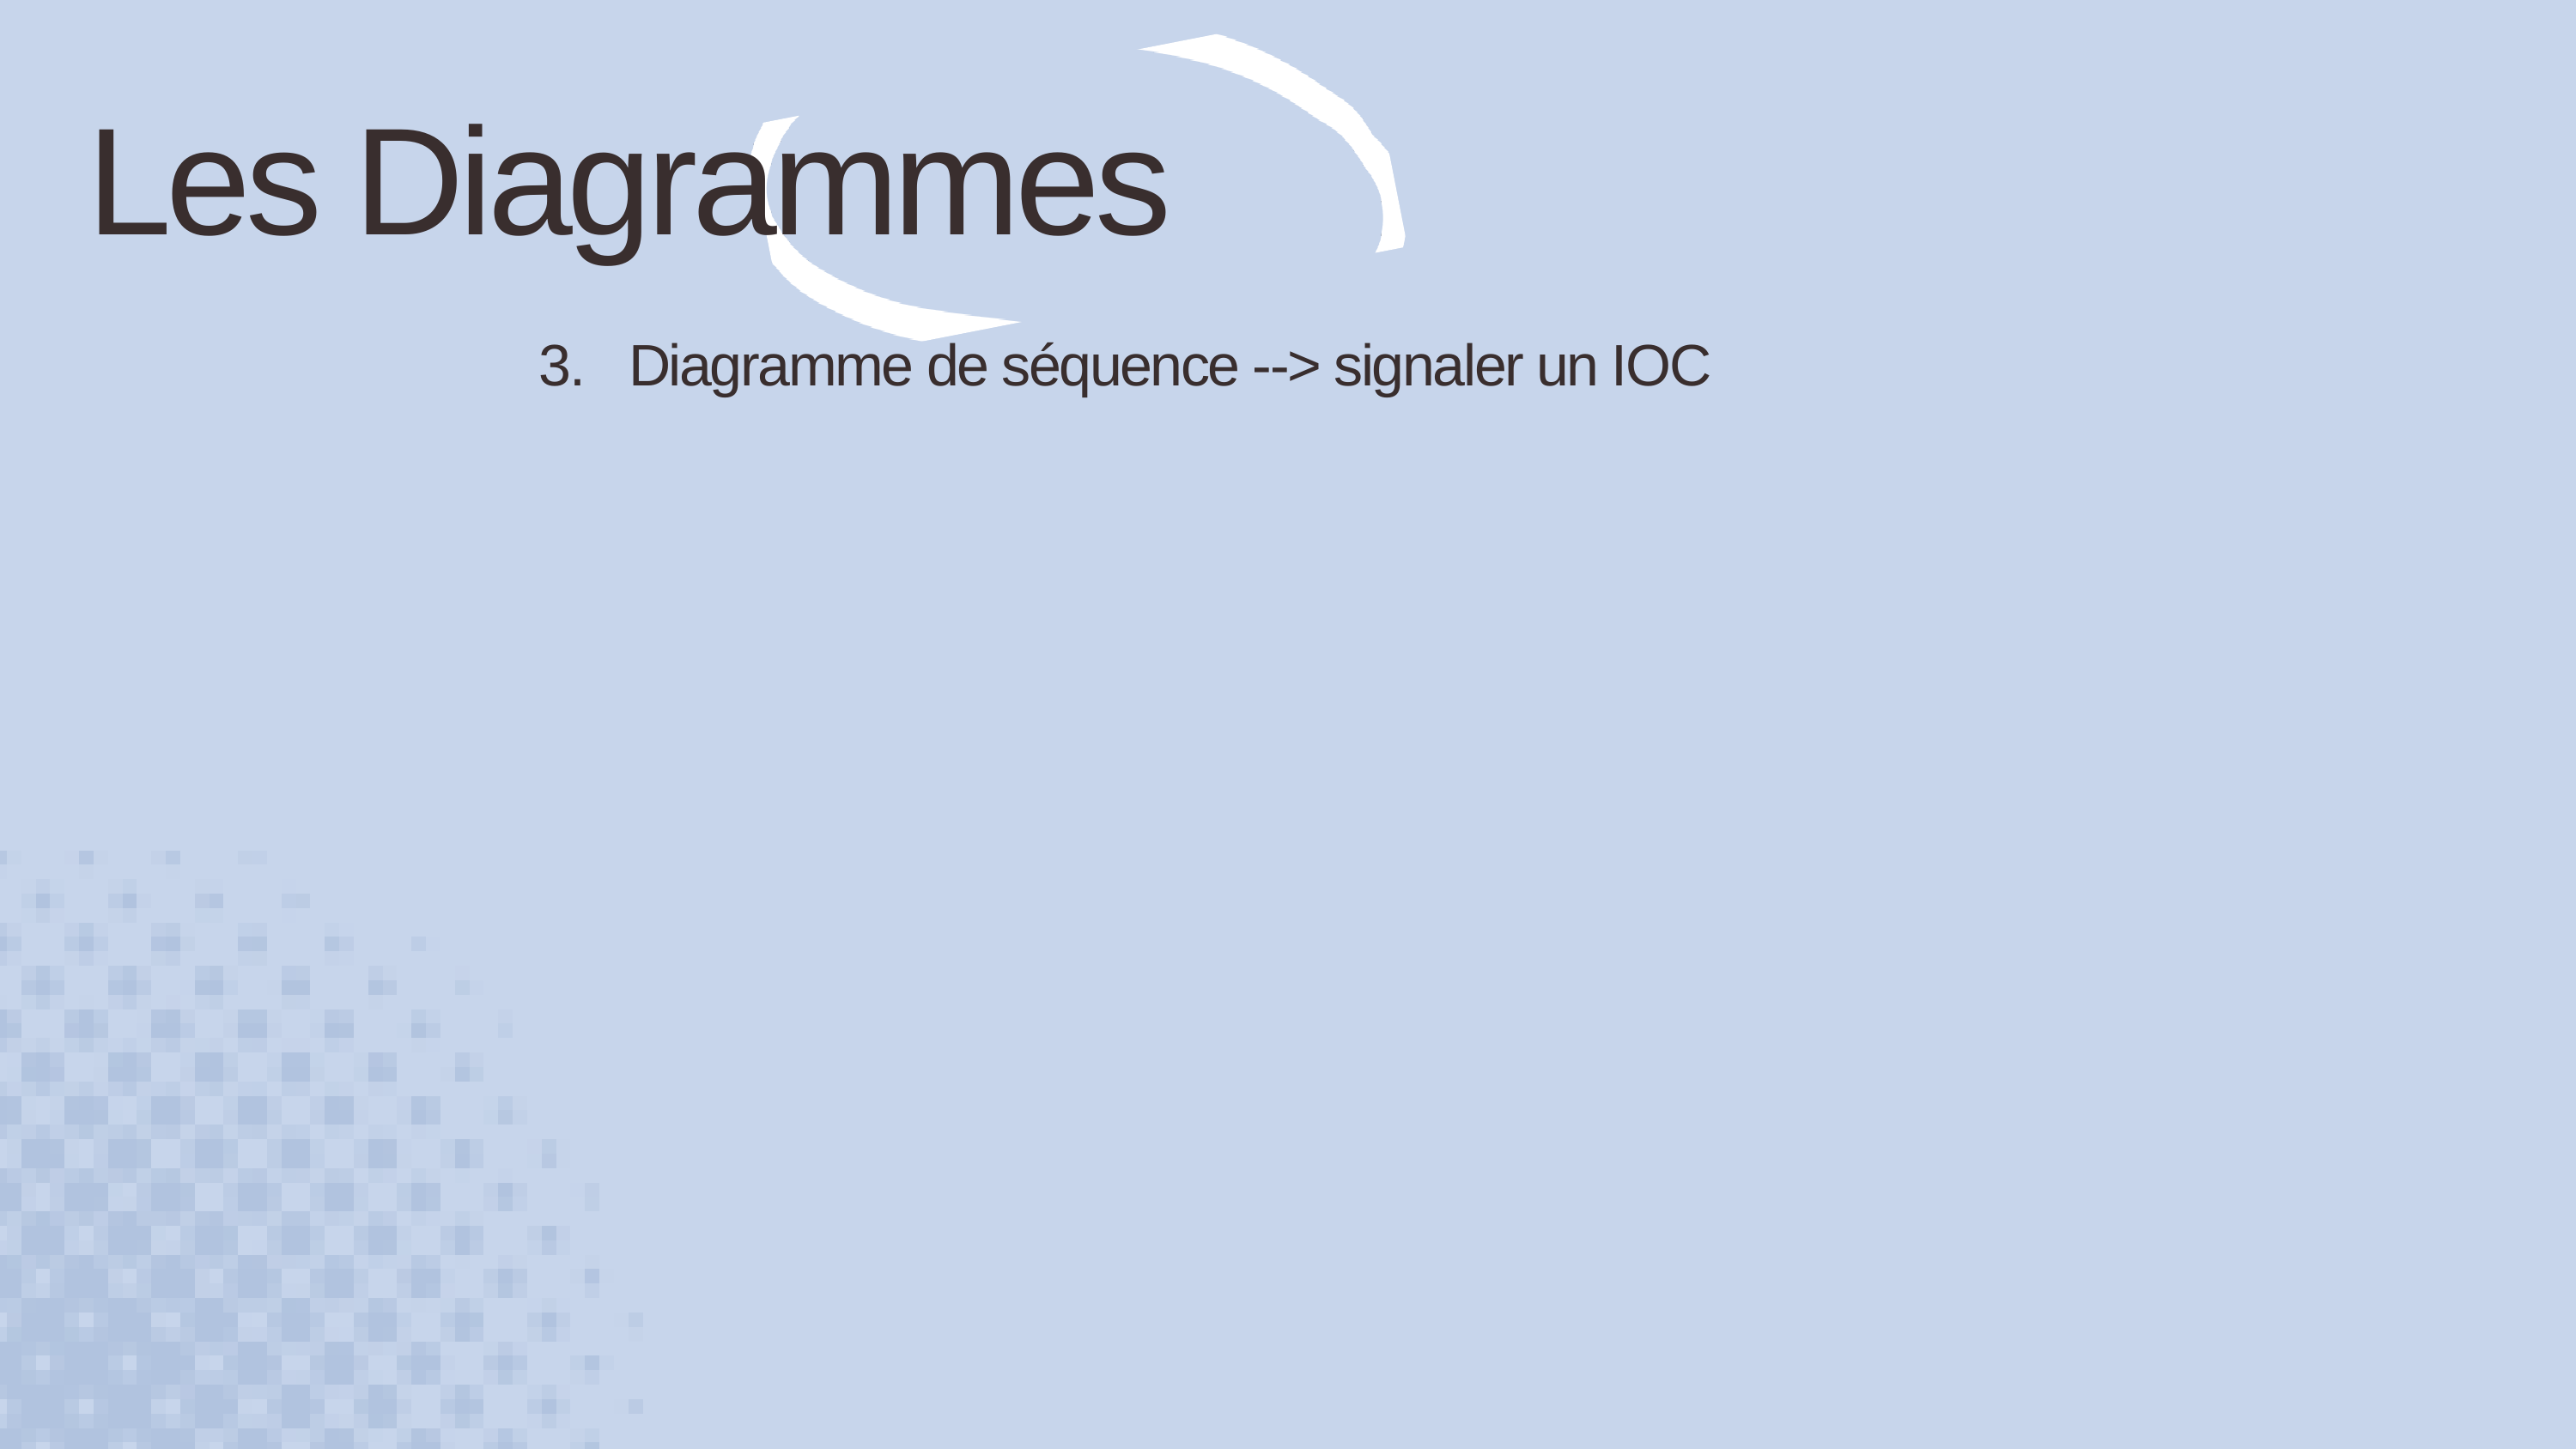

Les Diagrammes
3.   Diagramme de séquence --> signaler un IOC